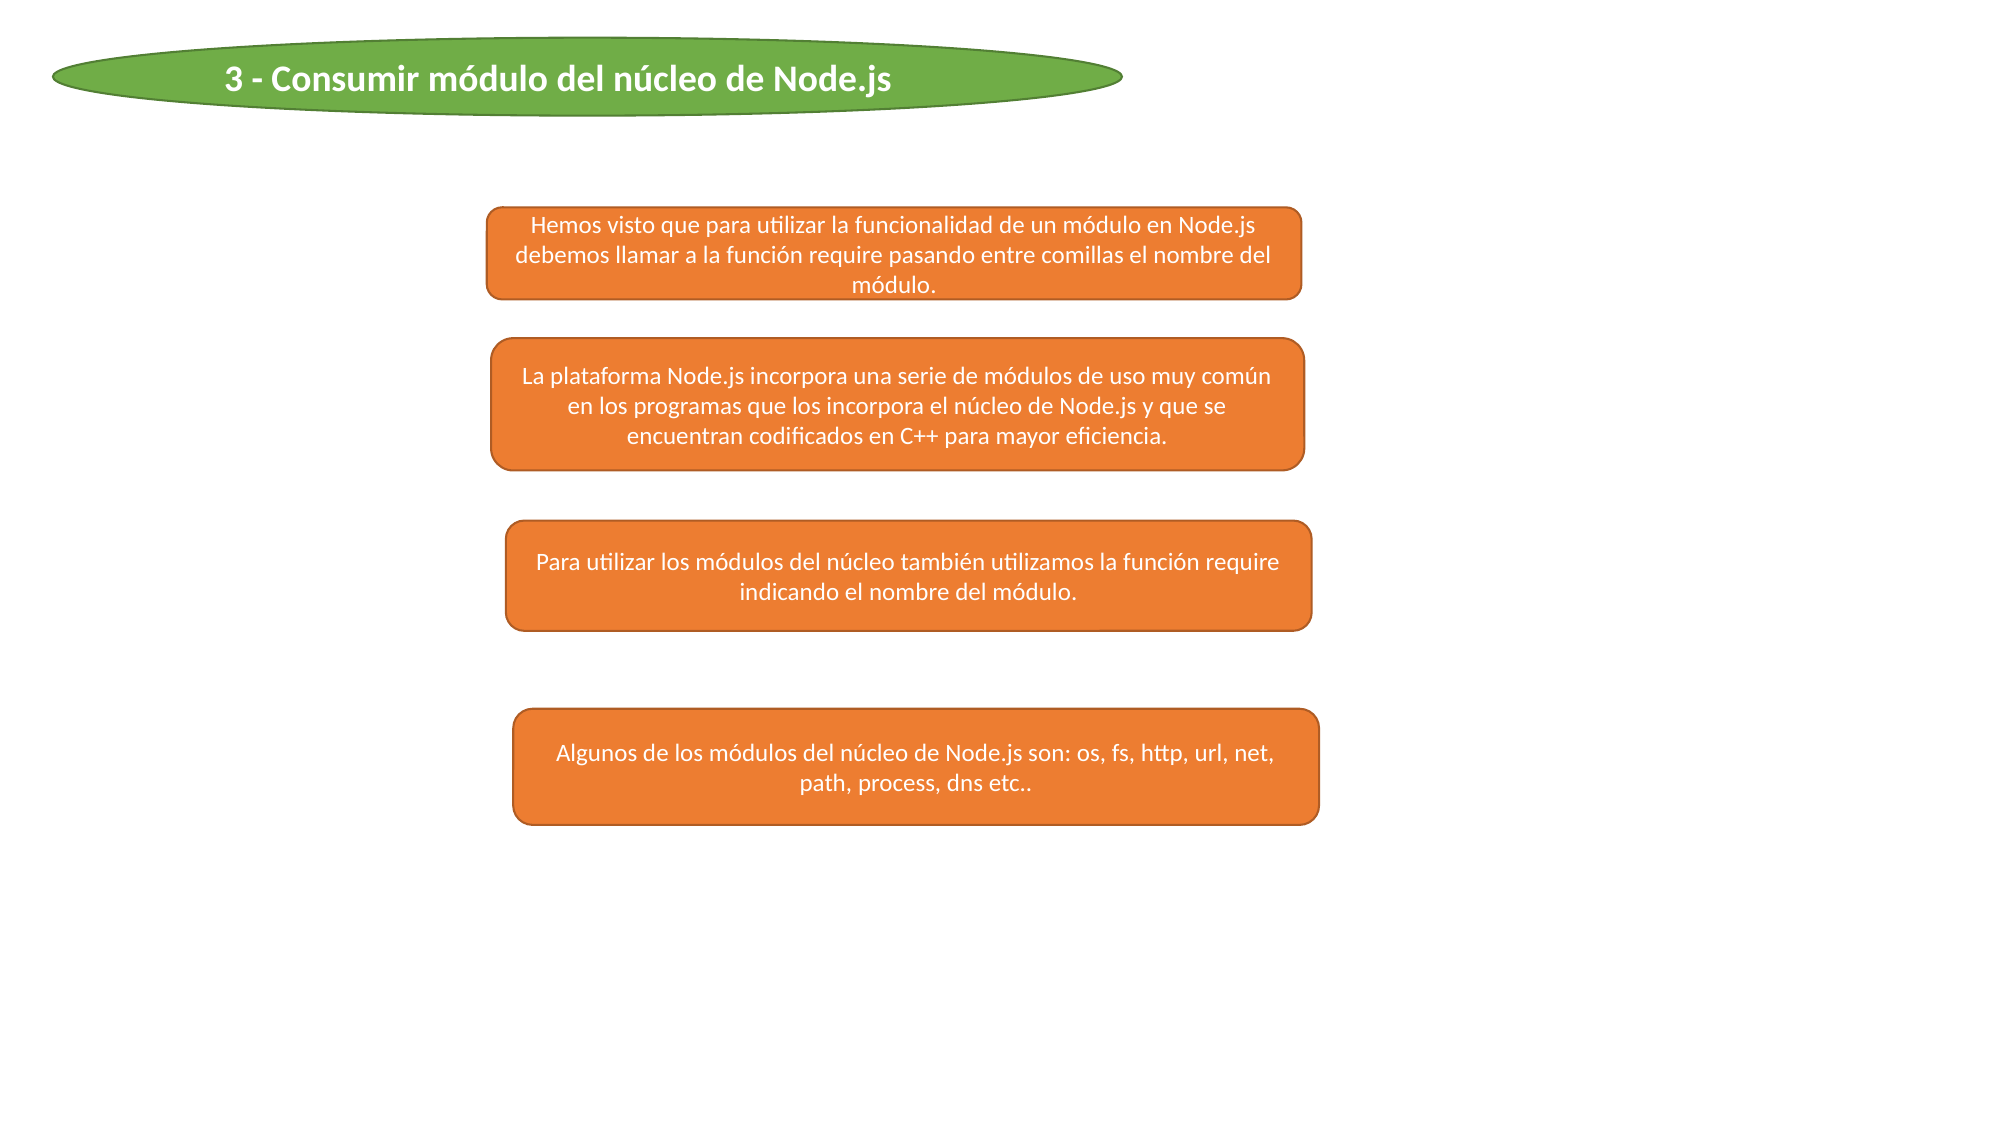

3 - Consumir módulo del núcleo de Node.js
Hemos visto que para utilizar la funcionalidad de un módulo en Node.js debemos llamar a la función require pasando entre comillas el nombre del módulo.
La plataforma Node.js incorpora una serie de módulos de uso muy común en los programas que los incorpora el núcleo de Node.js y que se encuentran codificados en C++ para mayor eficiencia.
Para utilizar los módulos del núcleo también utilizamos la función require indicando el nombre del módulo.
Algunos de los módulos del núcleo de Node.js son: os, fs, http, url, net, path, process, dns etc..